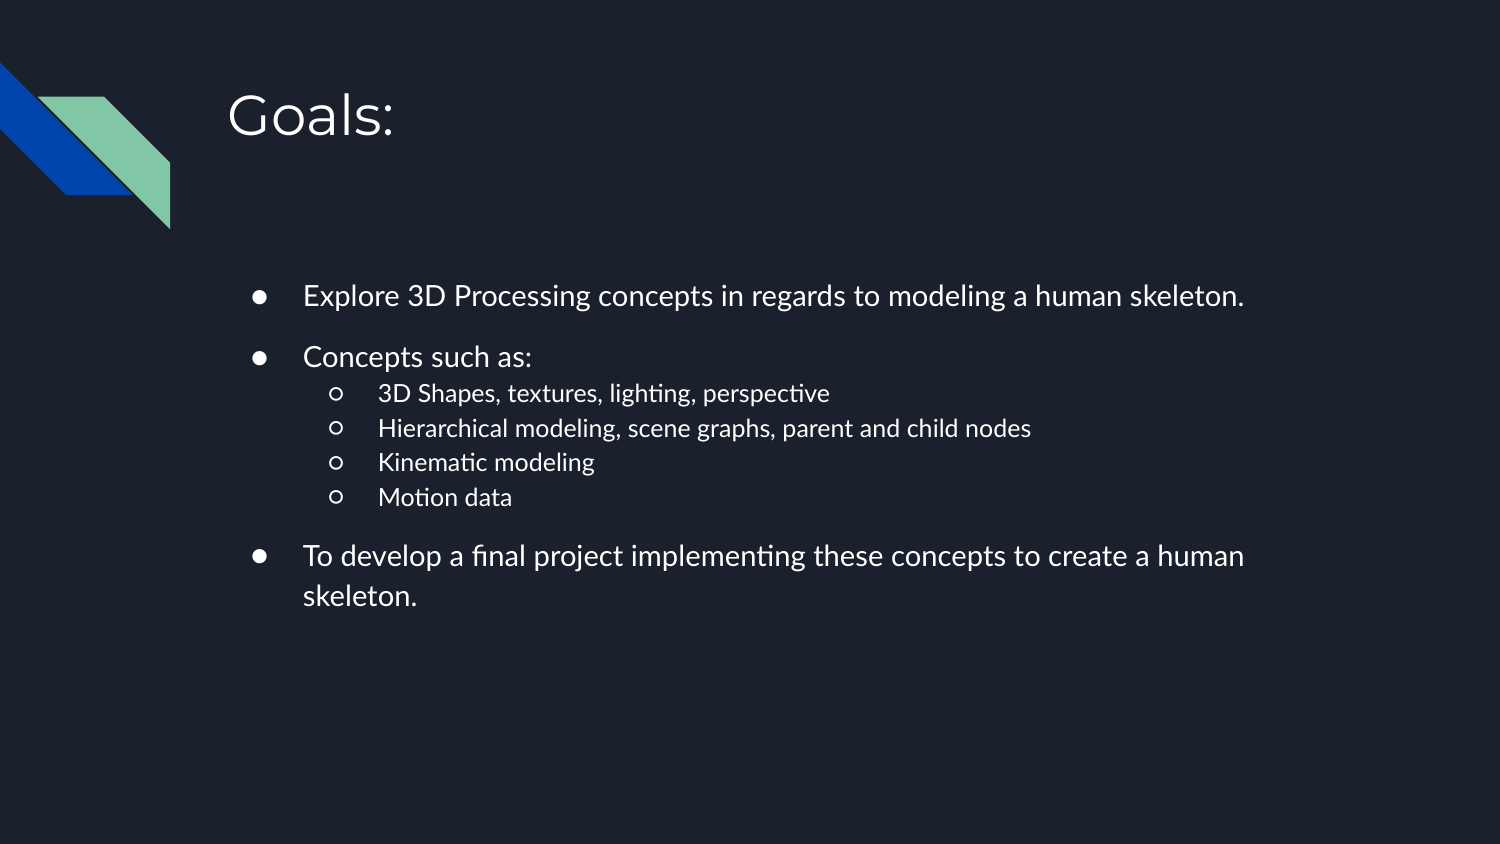

# Goals:
Explore 3D Processing concepts in regards to modeling a human skeleton.
Concepts such as:
3D Shapes, textures, lighting, perspective
Hierarchical modeling, scene graphs, parent and child nodes
Kinematic modeling
Motion data
To develop a final project implementing these concepts to create a human skeleton.